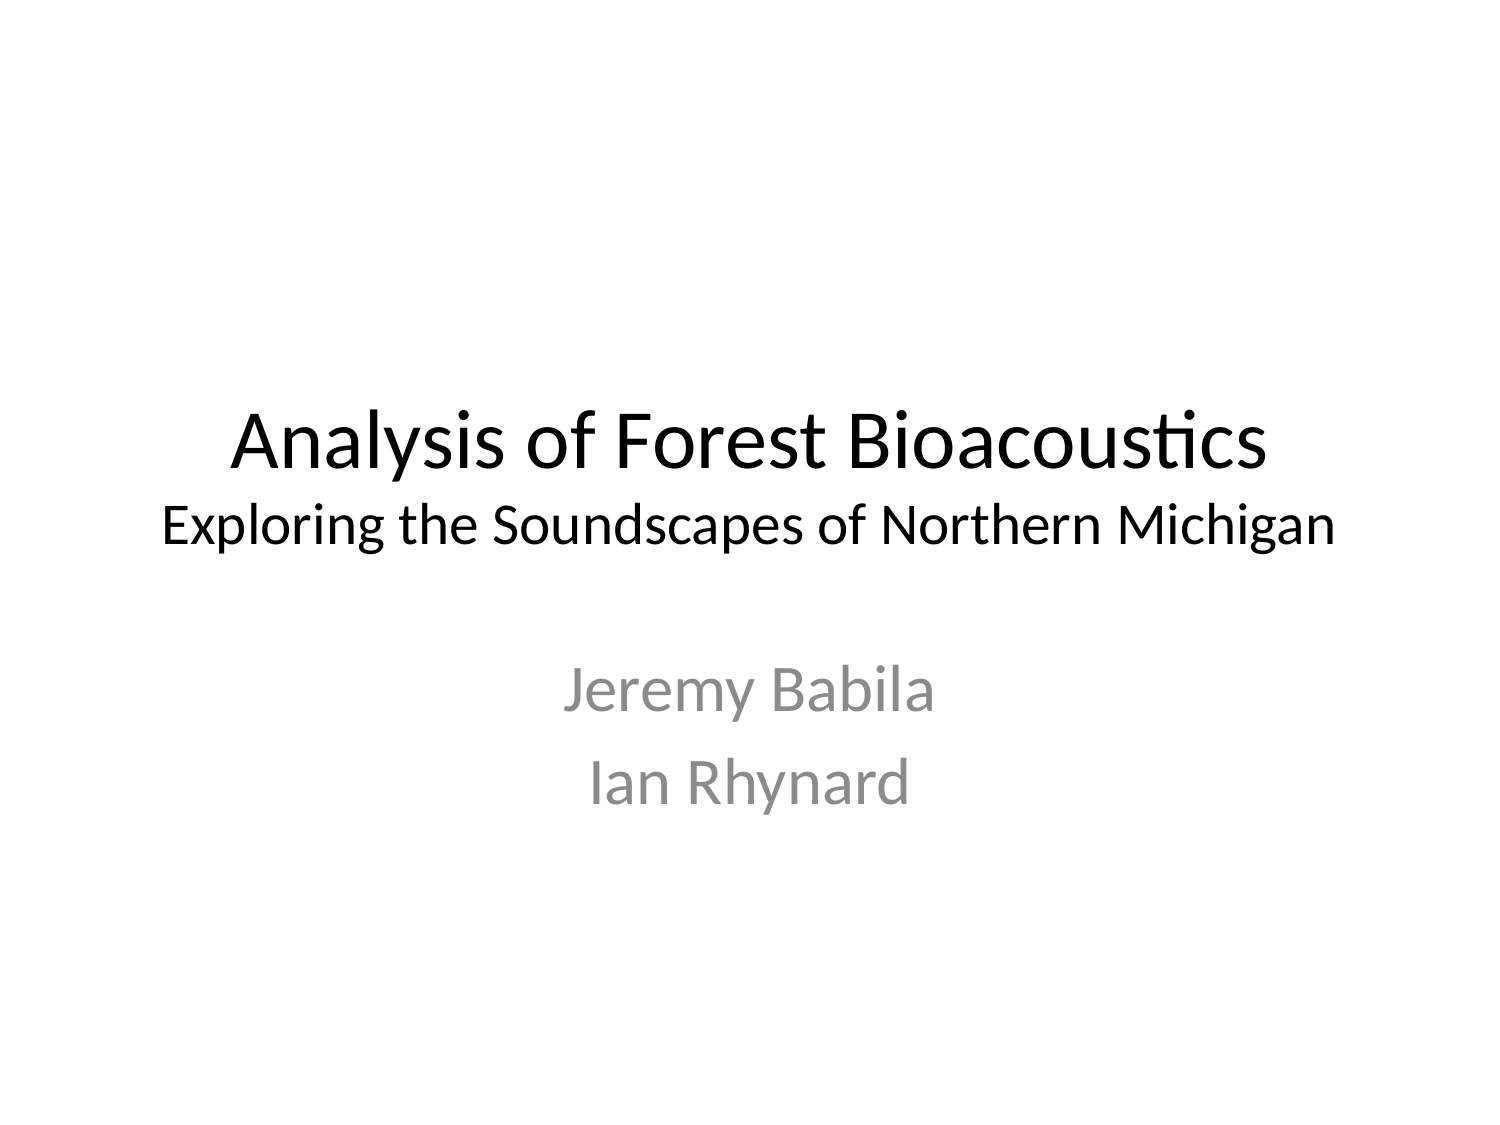

# Analysis of Forest Bioacoustics Exploring the Soundscapes of Northern Michigan
Jeremy Babila
Ian Rhynard